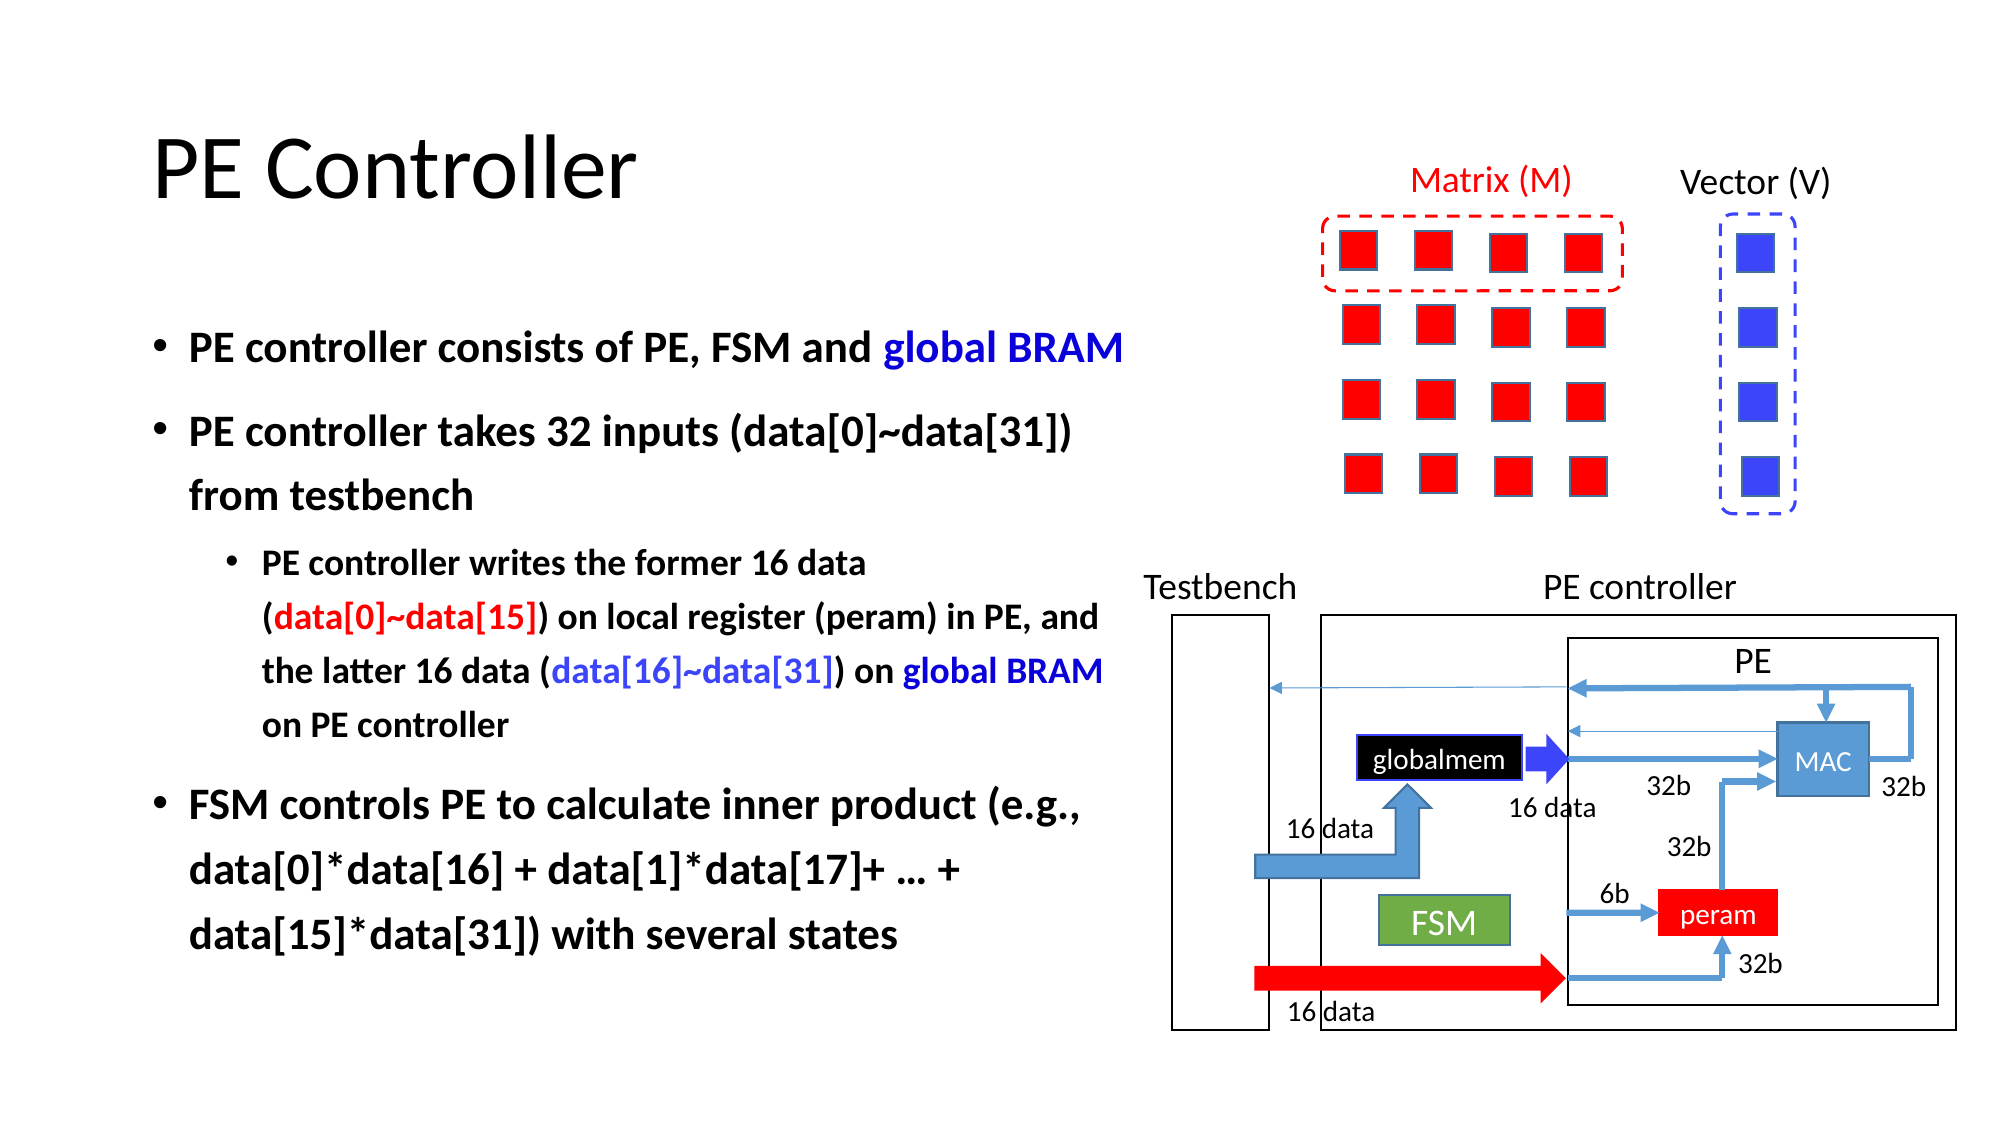

# PE Controller
Matrix (M)
Vector (V)

PE controller consists of PE, FSM and global BRAM
PE controller takes 32 inputs (data[0]~data[31]) from testbench
PE controller writes the former 16 data (data[0]~data[15]) on local register (peram) in PE, and the latter 16 data (data[16]~data[31]) on global BRAM on PE controller
FSM controls PE to calculate inner product (e.g., data[0]*data[16] + data[1]*data[17]+ … + data[15]*data[31]) with several states

PE controller
Testbench

PE

MAC
32b
32b
32b
6b
peram
32b
globalmem

16 data

16 data
FSM

16 data